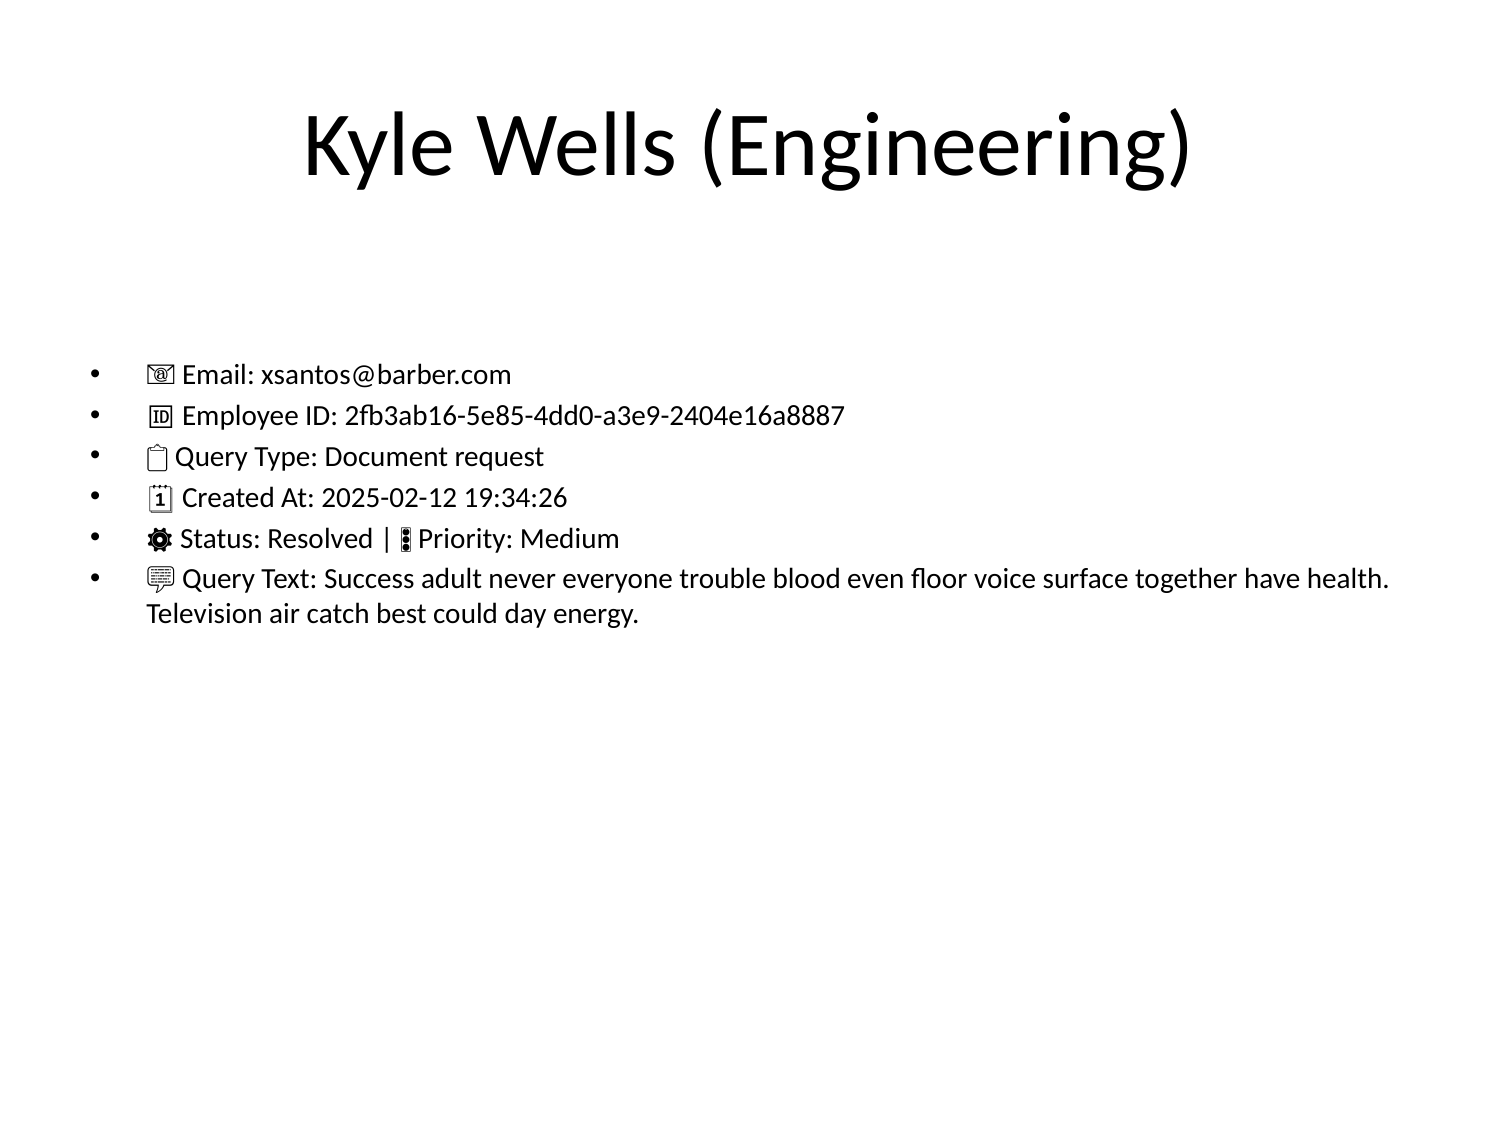

# Kyle Wells (Engineering)

📧 Email: xsantos@barber.com
🆔 Employee ID: 2fb3ab16-5e85-4dd0-a3e9-2404e16a8887
📋 Query Type: Document request
🗓 Created At: 2025-02-12 19:34:26
⚙ Status: Resolved | 🚦 Priority: Medium
💬 Query Text: Success adult never everyone trouble blood even floor voice surface together have health. Television air catch best could day energy.